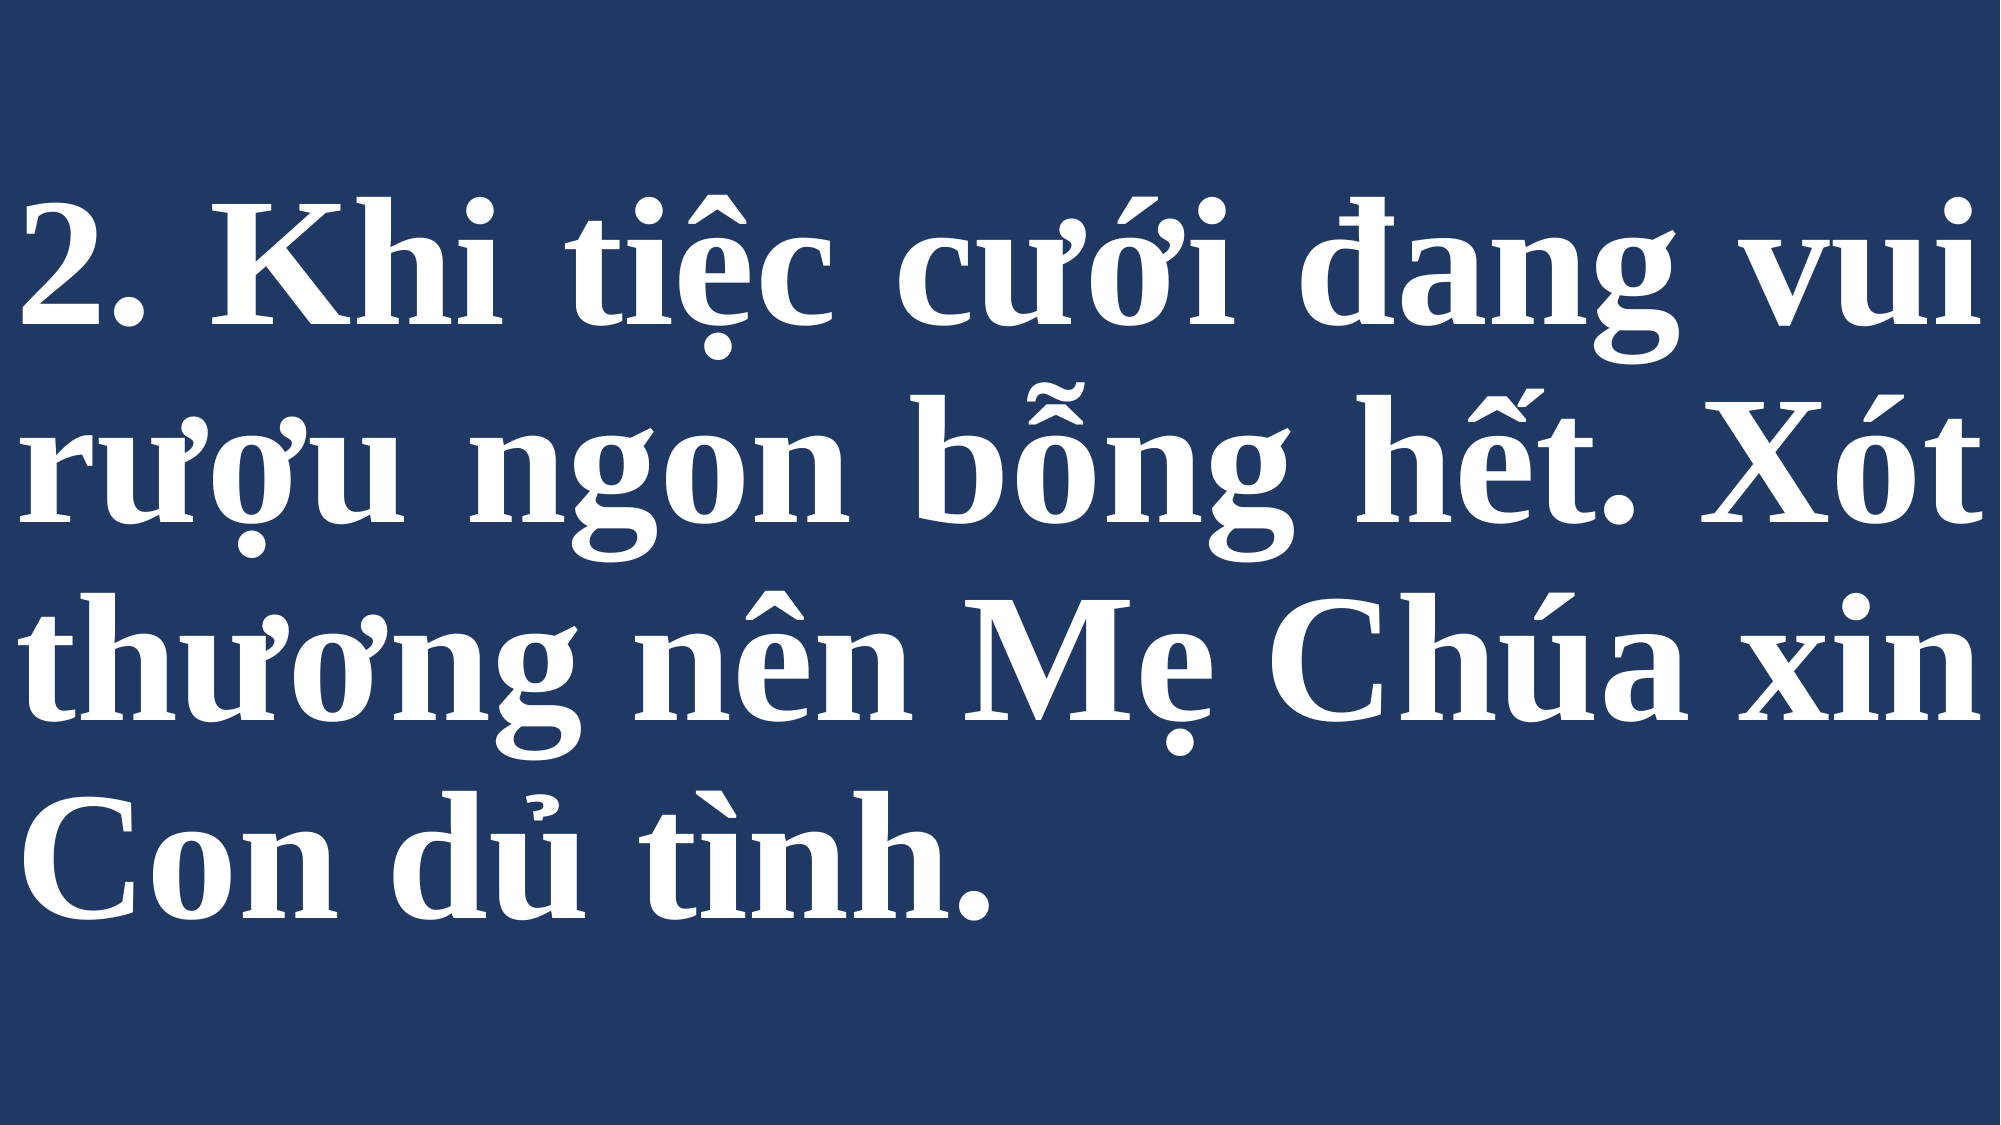

# 2. Khi tiệc cưới đang vui rượu ngon bỗng hết. Xót thương nên Mẹ Chúa xin Con dủ tình.